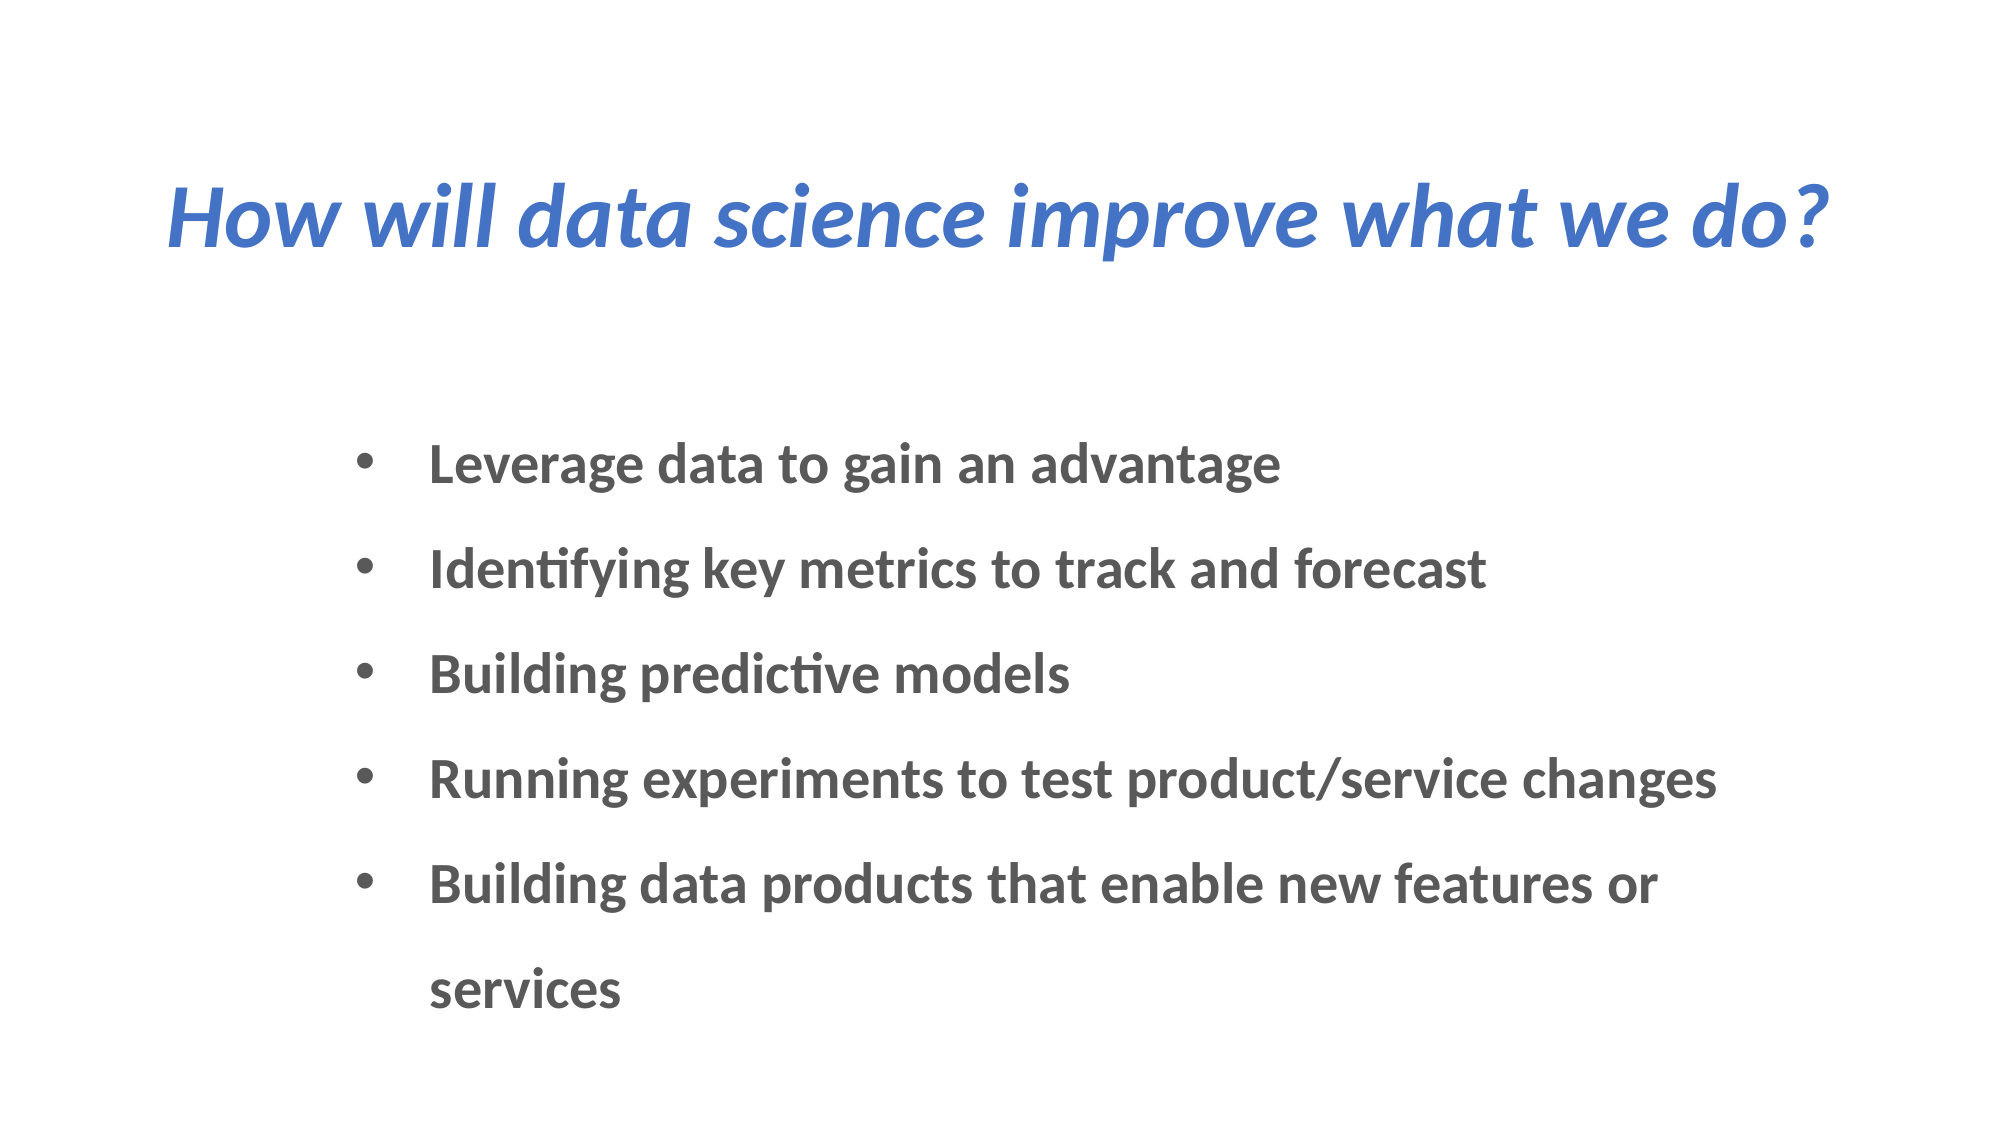

How will data science improve what we do?
Leverage data to gain an advantage
Identifying key metrics to track and forecast
Building predictive models
Running experiments to test product/service changes
Building data products that enable new features or services